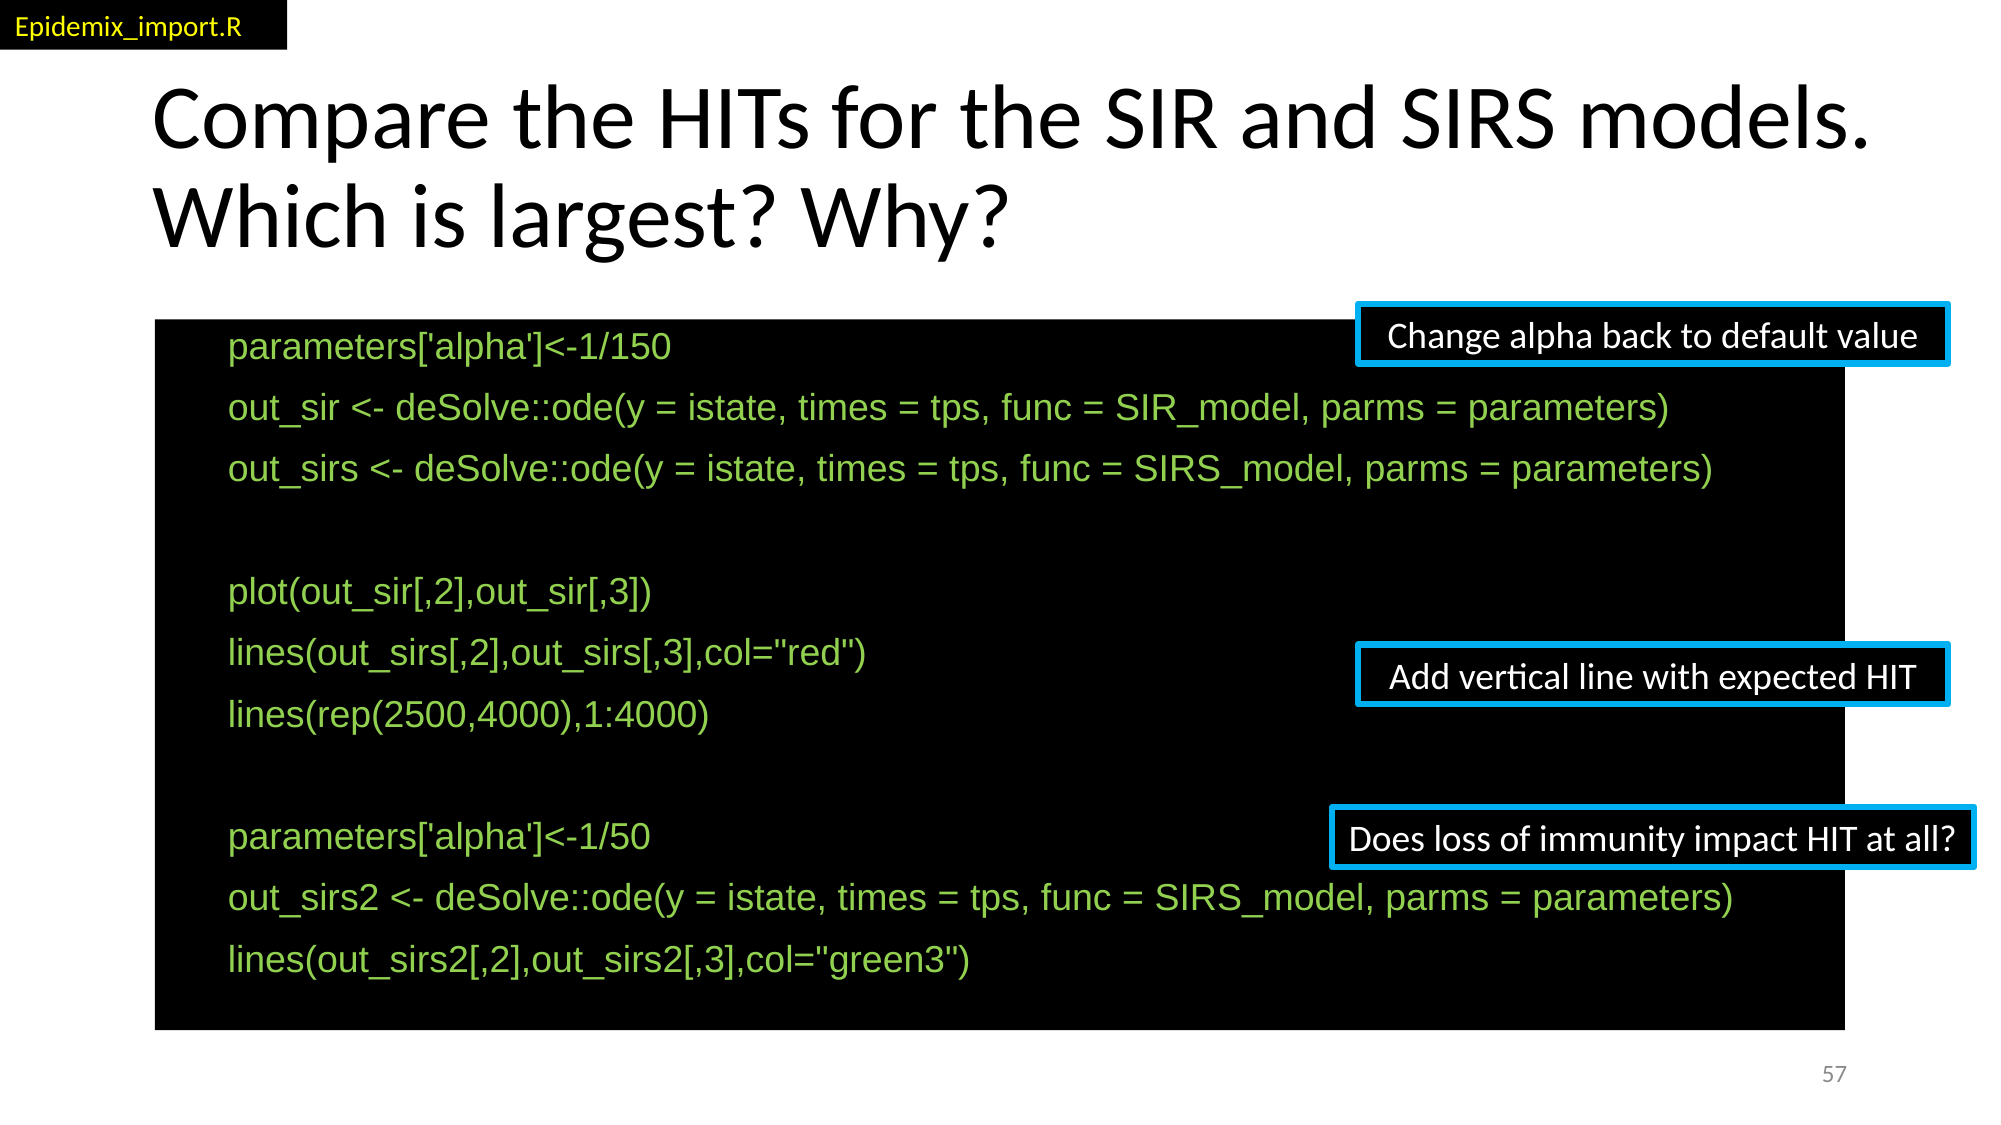

Epidemix_import.R
# Compare the HITs for the SIR and SIRS models. Which is largest? Why?
Change alpha back to default value
parameters['alpha']<-1/150
out_sir <- deSolve::ode(y = istate, times = tps, func = SIR_model, parms = parameters)
out_sirs <- deSolve::ode(y = istate, times = tps, func = SIRS_model, parms = parameters)

plot(out_sir[,2],out_sir[,3])
lines(out_sirs[,2],out_sirs[,3],col="red")
lines(rep(2500,4000),1:4000)

parameters['alpha']<-1/50
out_sirs2 <- deSolve::ode(y = istate, times = tps, func = SIRS_model, parms = parameters)
lines(out_sirs2[,2],out_sirs2[,3],col="green3")

Add vertical line with expected HIT
Does loss of immunity impact HIT at all?
57